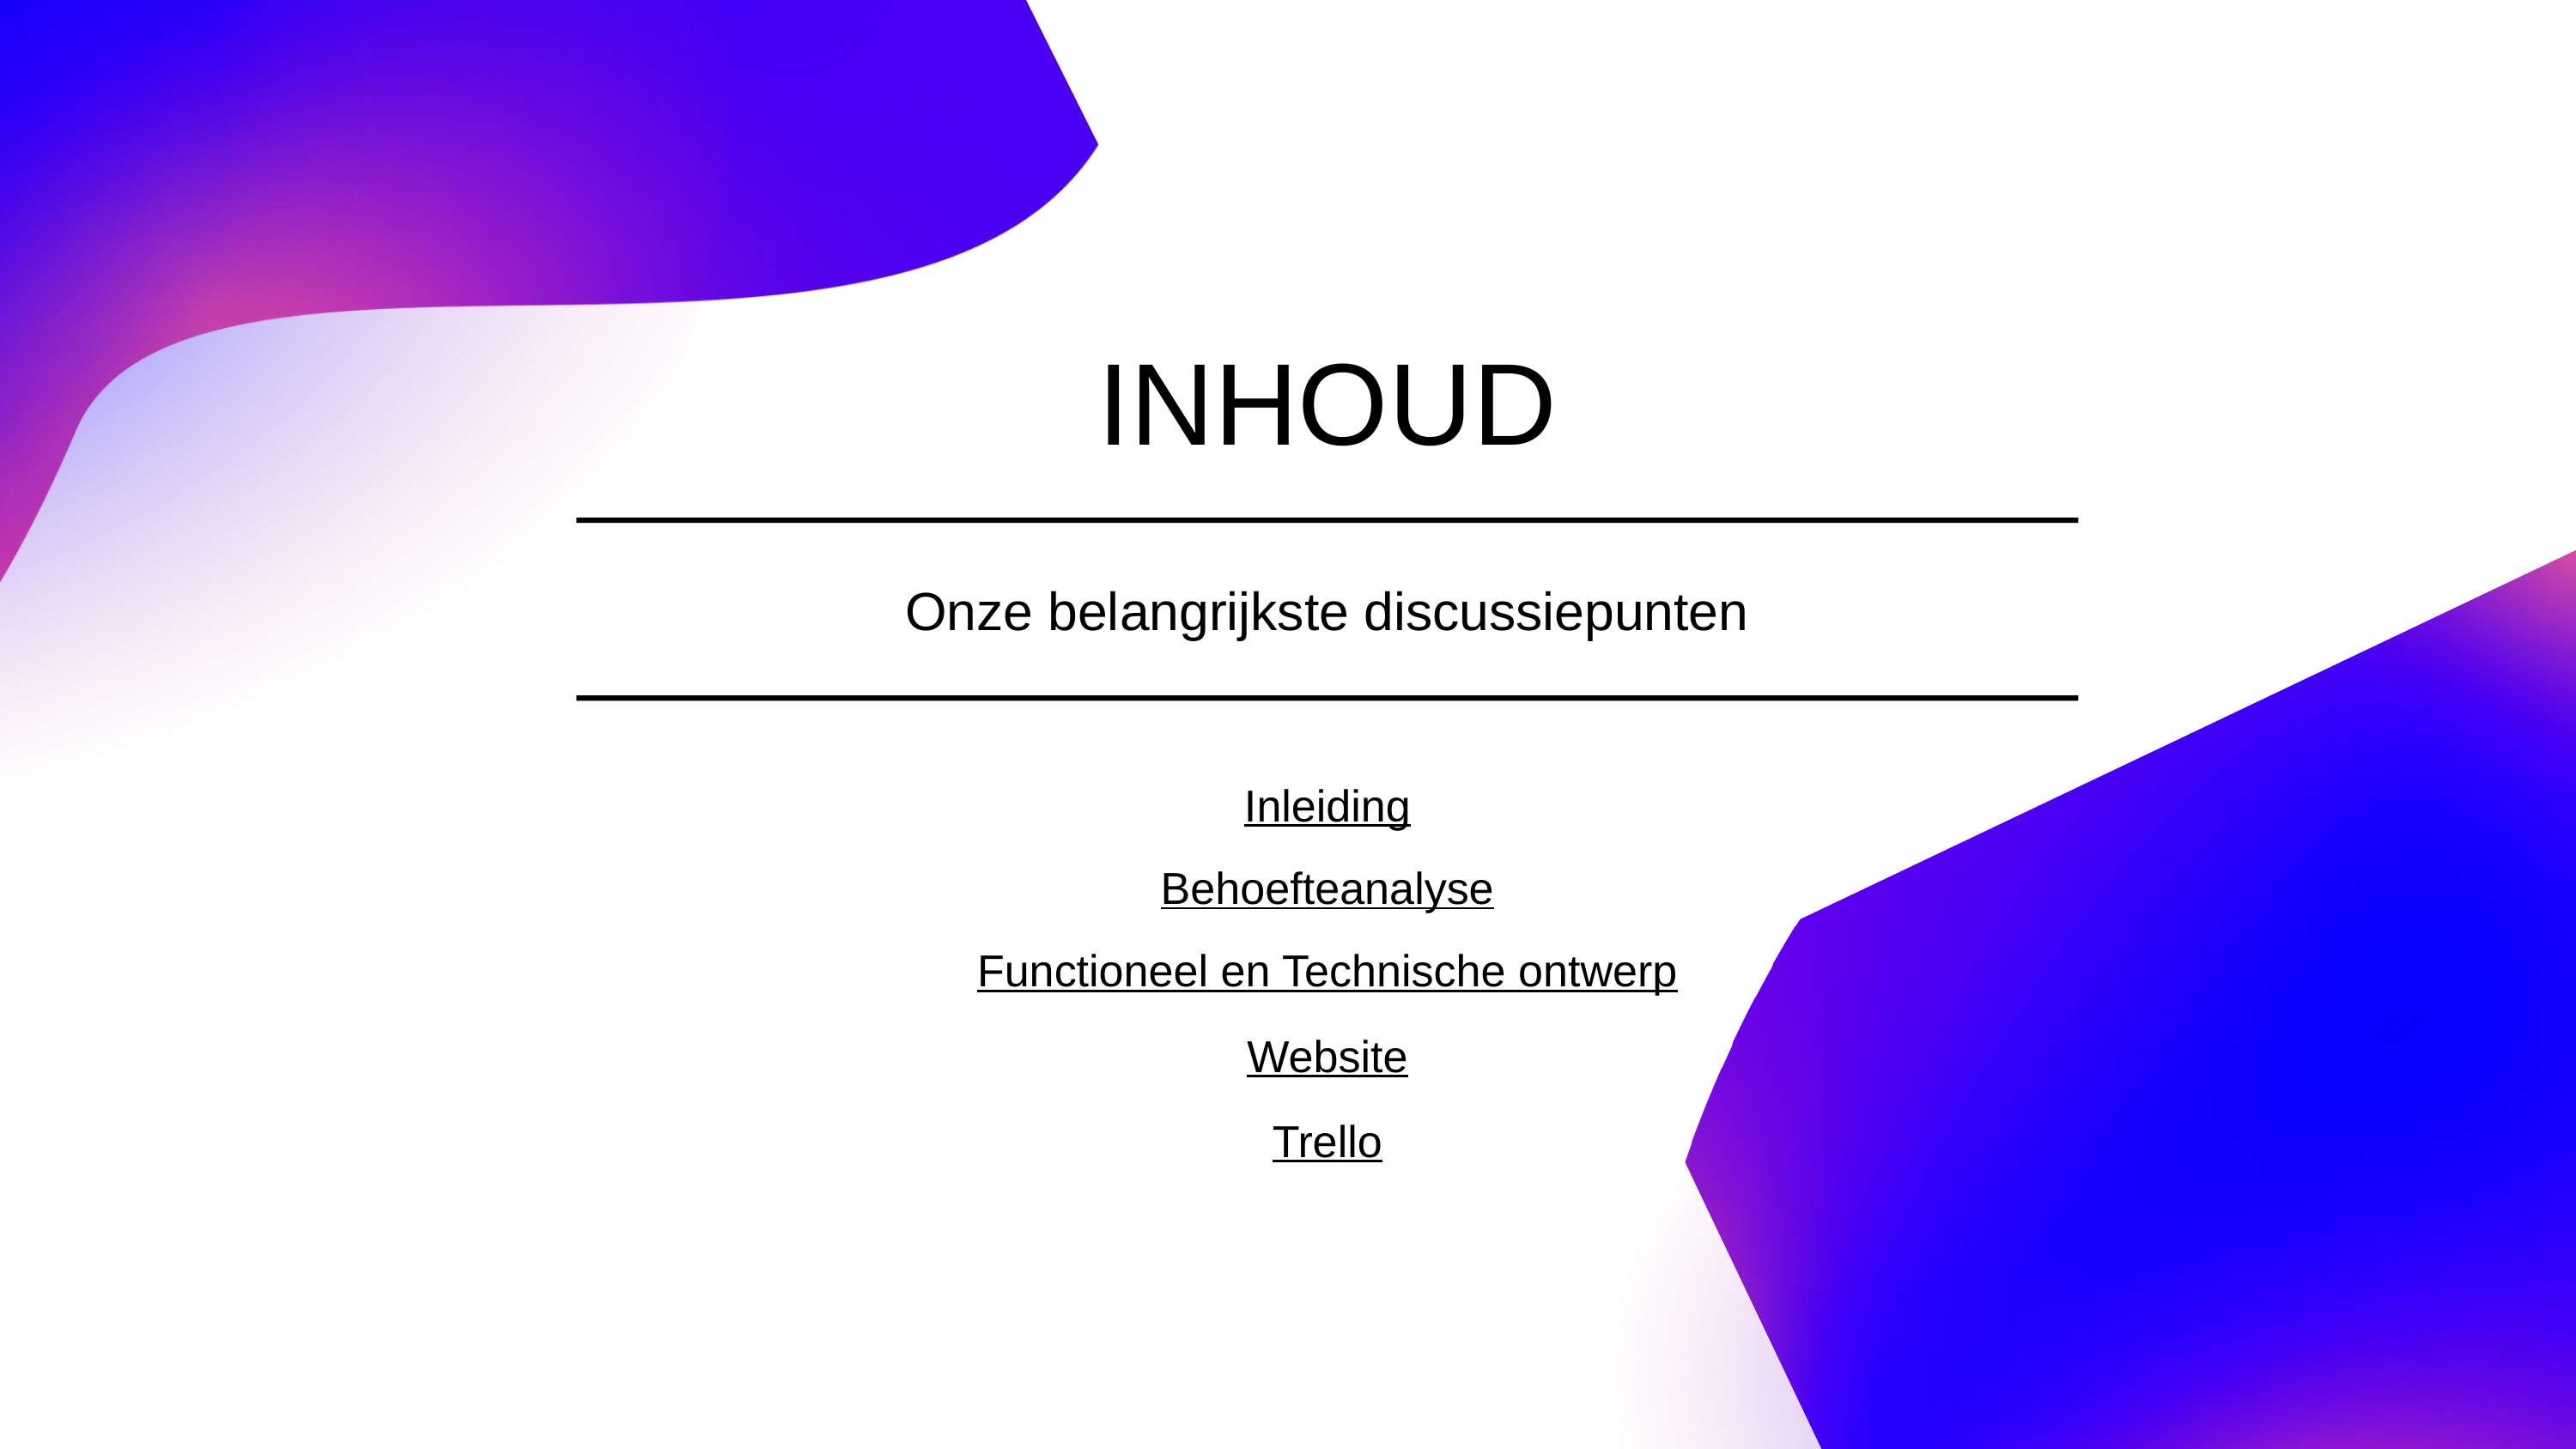

INHOUD

Onze belangrijkste discussiepunten

Inleiding
Behoefteanalyse
Functioneel en Technische ontwerp
Website
Trello